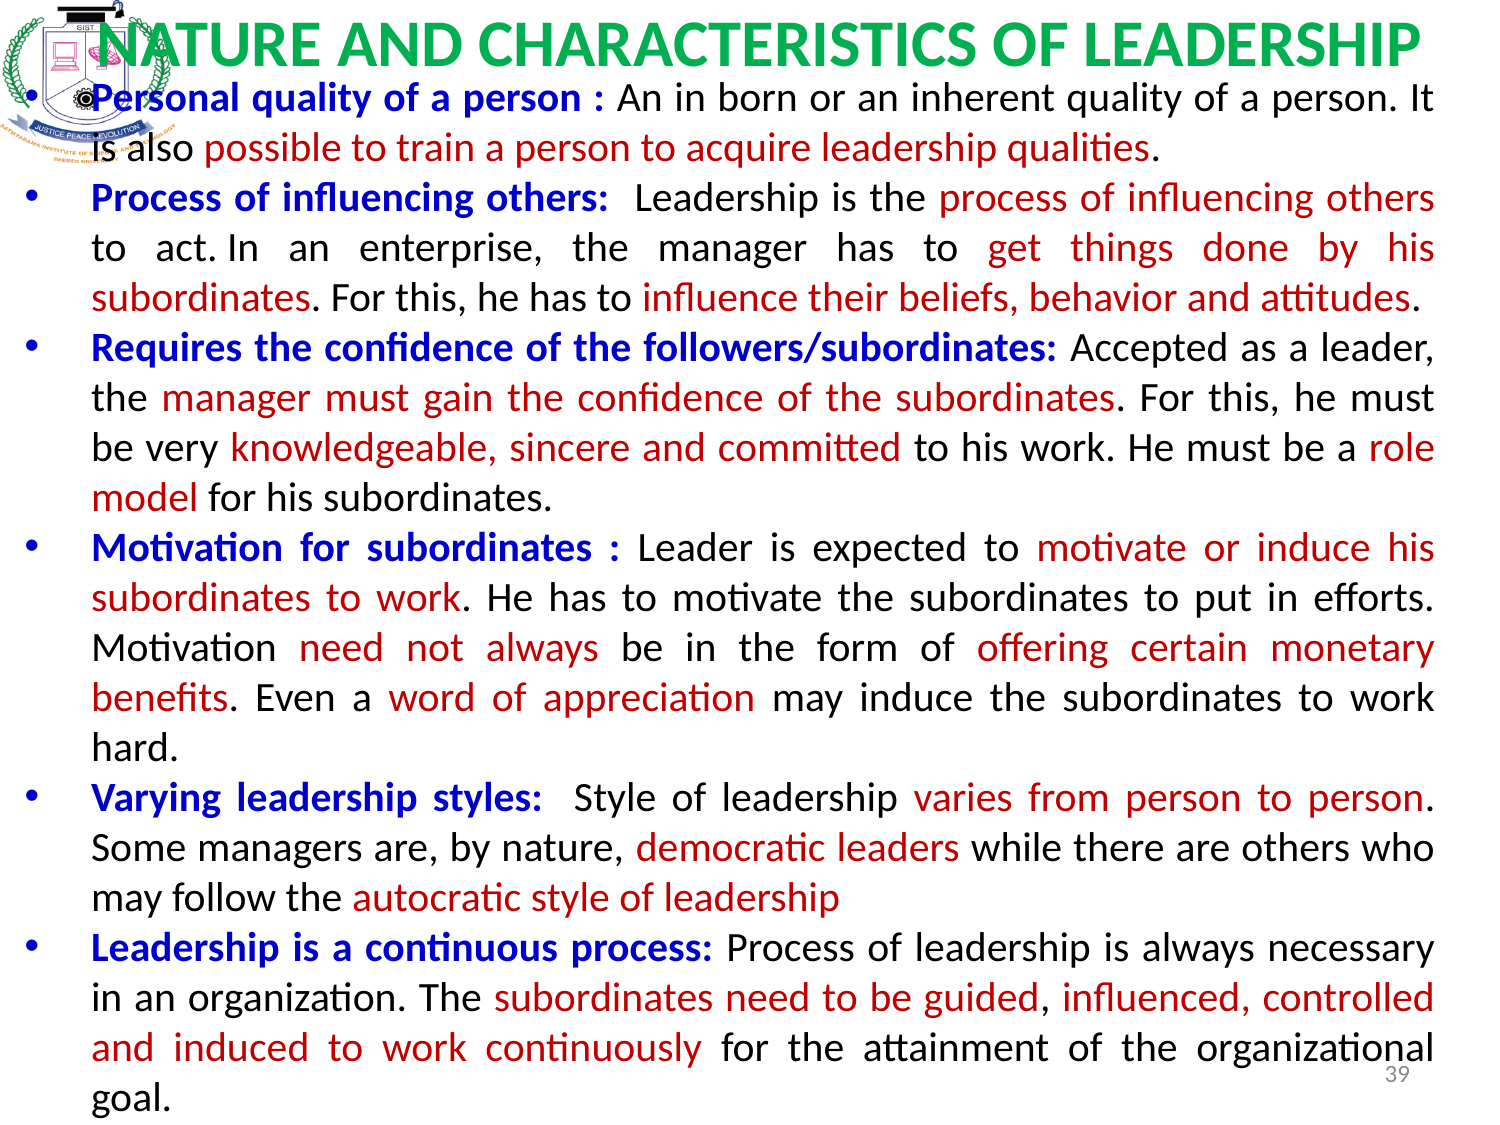

# NATURE AND CHARACTERISTICS OF LEADERSHIP
Personal quality of a person : An in born or an inherent quality of a person. It is also possible to train a person to acquire leadership qualities.
Process of influencing others:  Leadership is the process of influencing others to act. In an enterprise, the manager has to get things done by his subordinates. For this, he has to influence their beliefs, behavior and attitudes.
Requires the confidence of the followers/subordinates: Accepted as a leader, the manager must gain the confidence of the subordinates. For this, he must be very knowledgeable, sincere and committed to his work. He must be a role model for his subordinates.
Motivation for subordinates : Leader is expected to motivate or induce his subordinates to work. He has to motivate the subordinates to put in efforts. Motivation need not always be in the form of offering certain monetary benefits. Even a word of appreciation may induce the subordinates to work hard.
Varying leadership styles:  Style of leadership varies from person to person. Some managers are, by nature, democratic leaders while there are others who may follow the autocratic style of leadership
Leadership is a continuous process: Process of leadership is always necessary in an organization. The subordinates need to be guided, influenced, controlled and induced to work continuously for the attainment of the organizational goal.

39